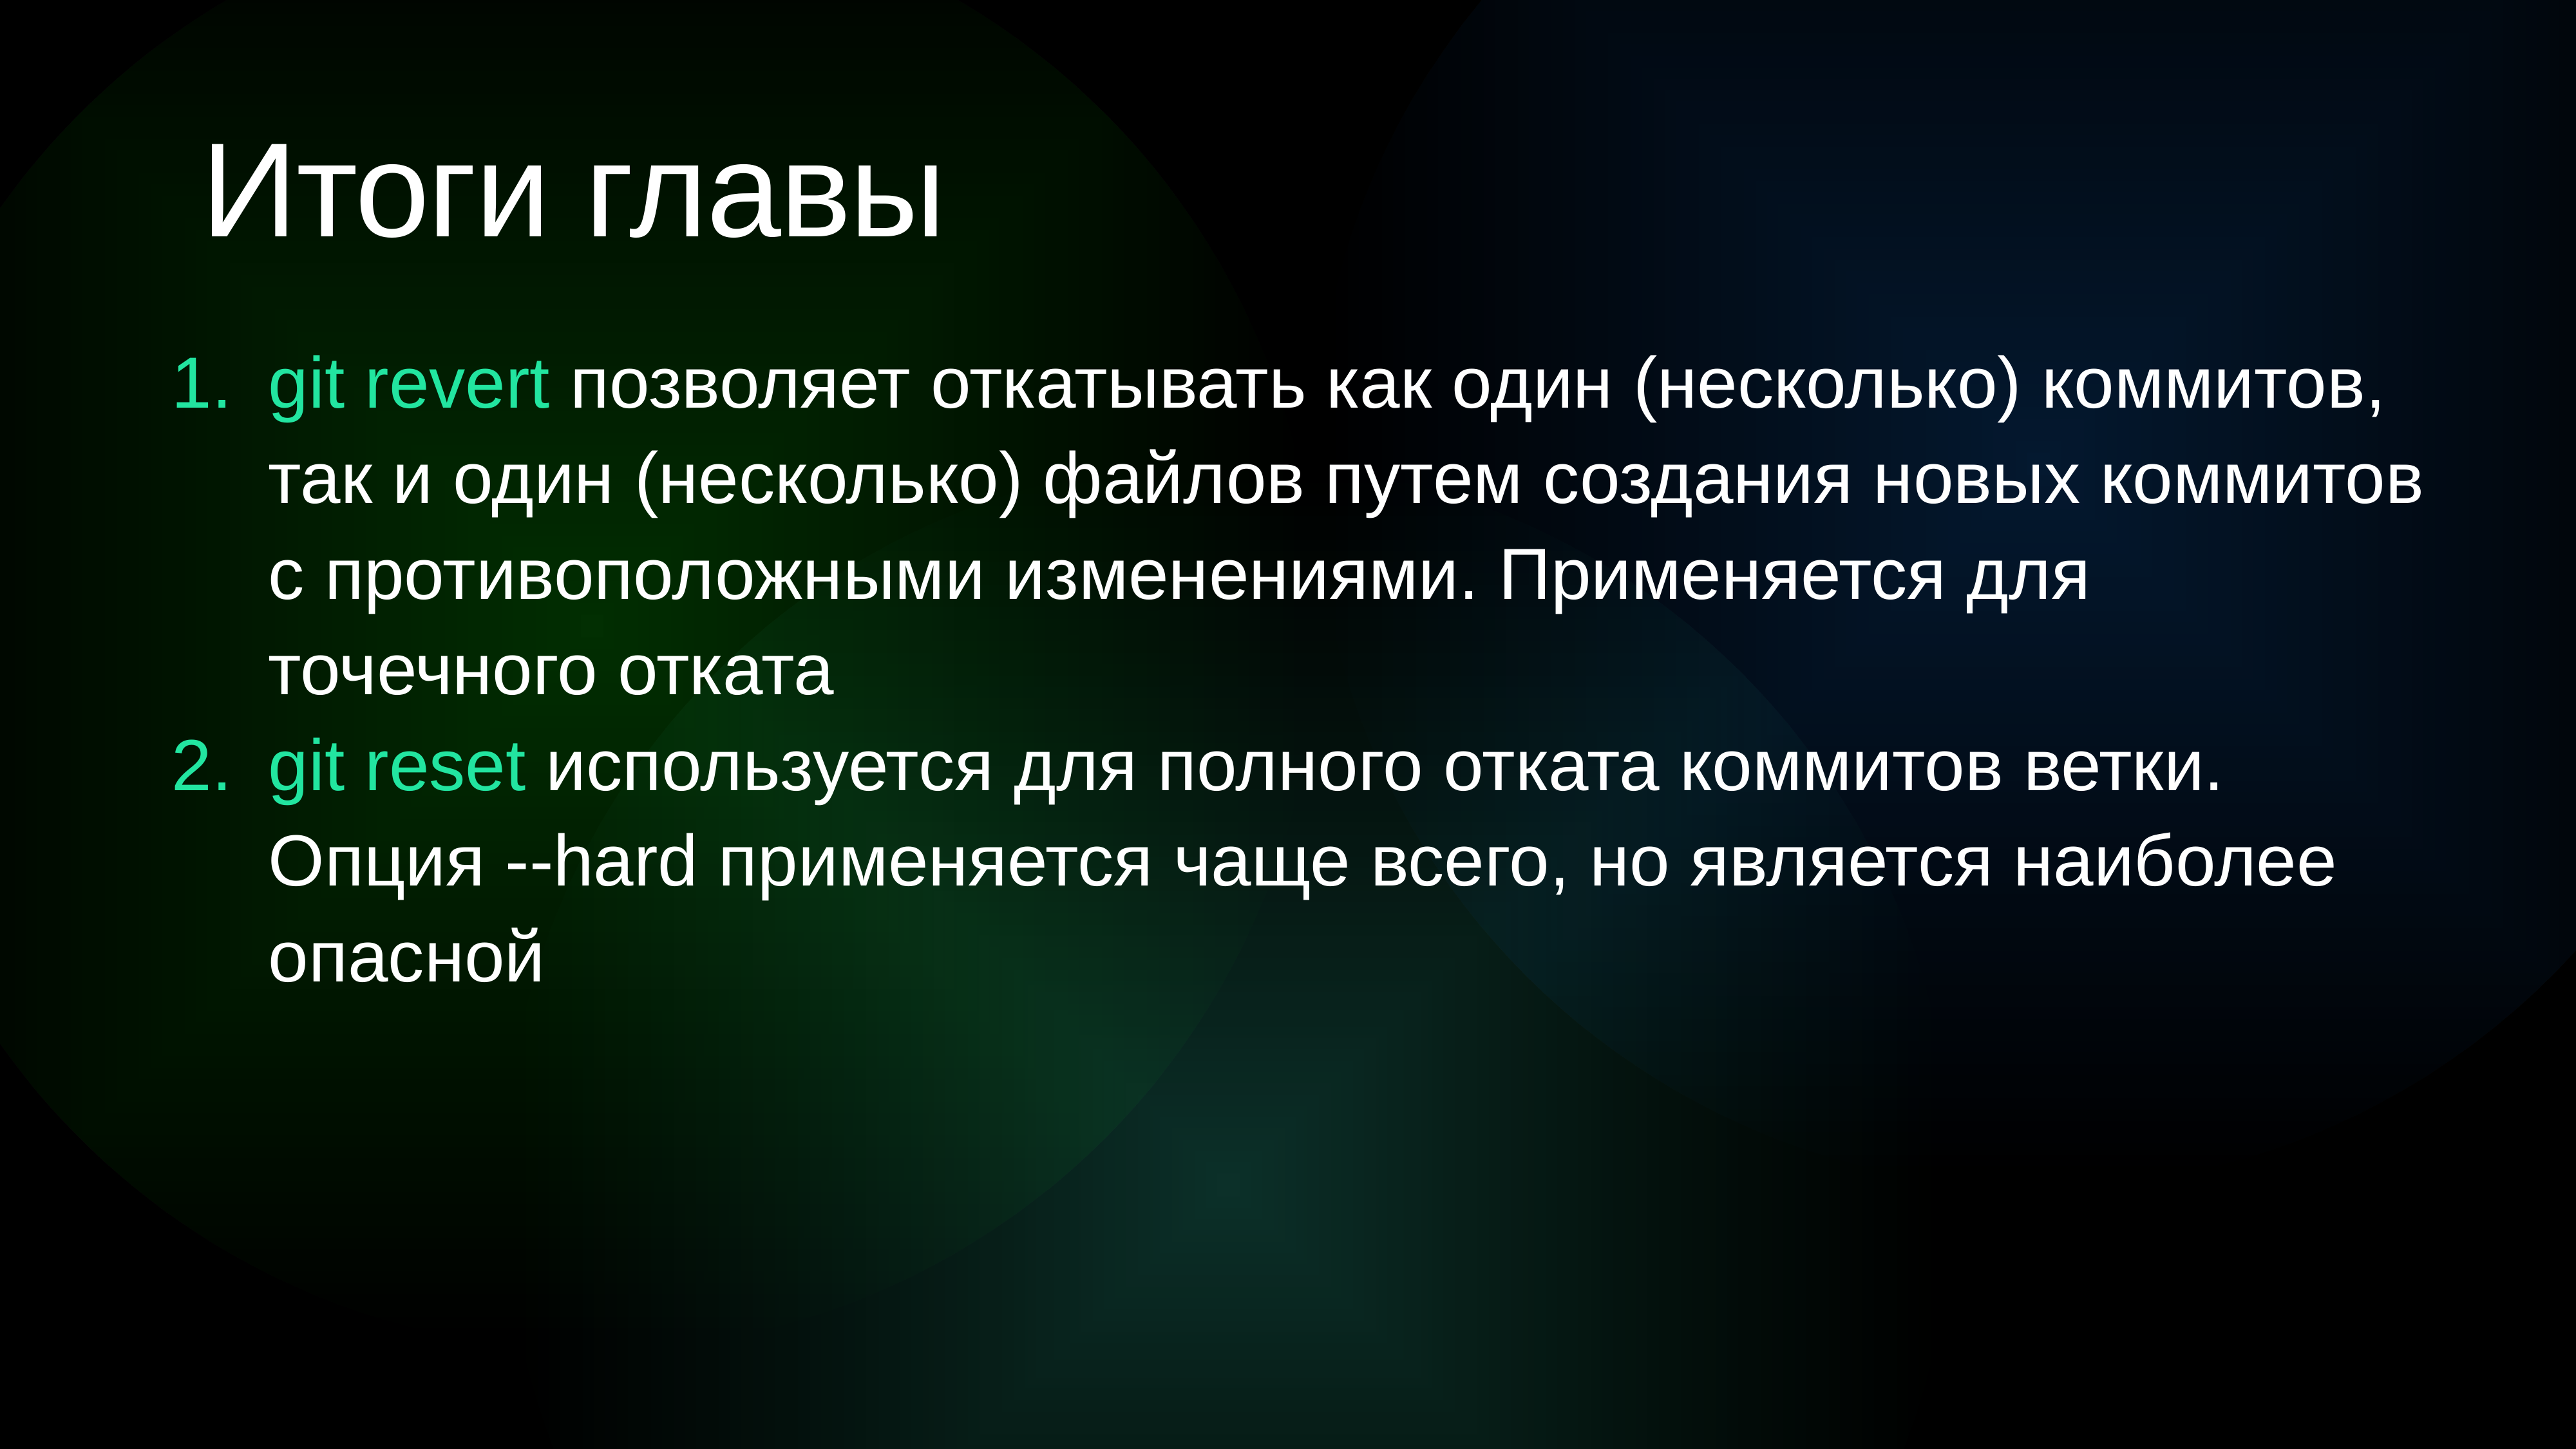

Итоги главы
git revert позволяет откатывать как один (несколько) коммитов, так и один (несколько) файлов путем создания новых коммитов с противоположными изменениями. Применяется для точечного отката
git reset используется для полного отката коммитов ветки. Опция --hard применяется чаще всего, но является наиболее опасной